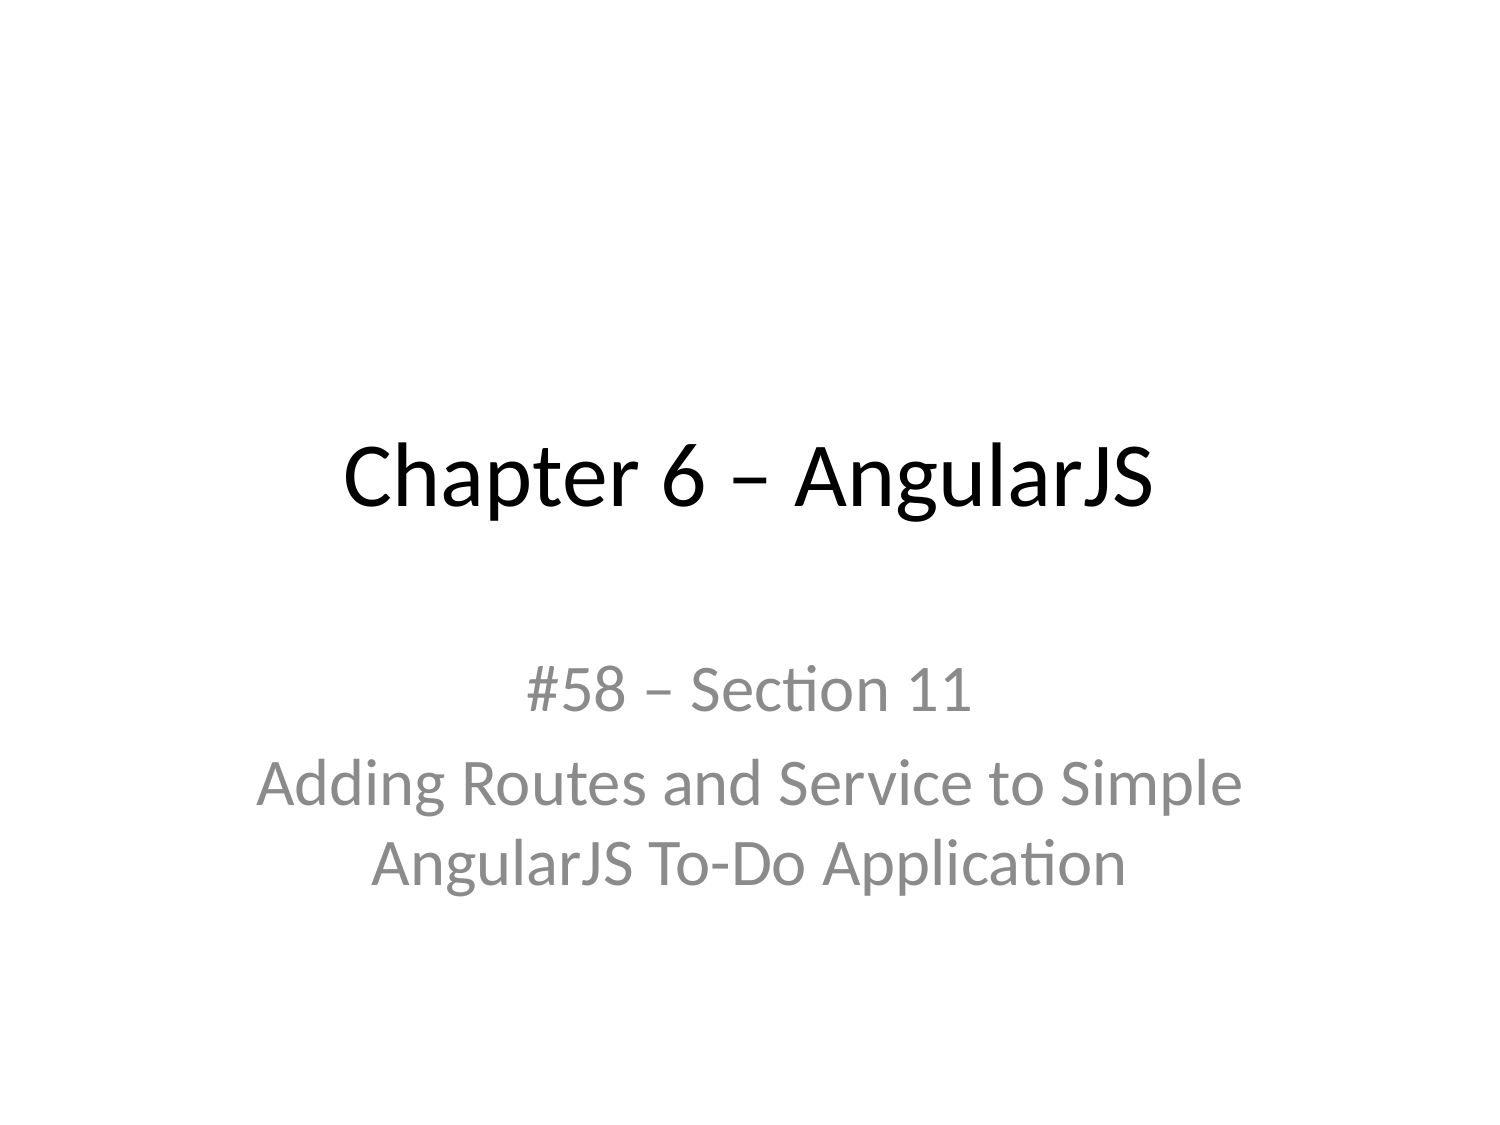

# Chapter 6 – AngularJS
#58 – Section 11
Adding Routes and Service to Simple AngularJS To-Do Application